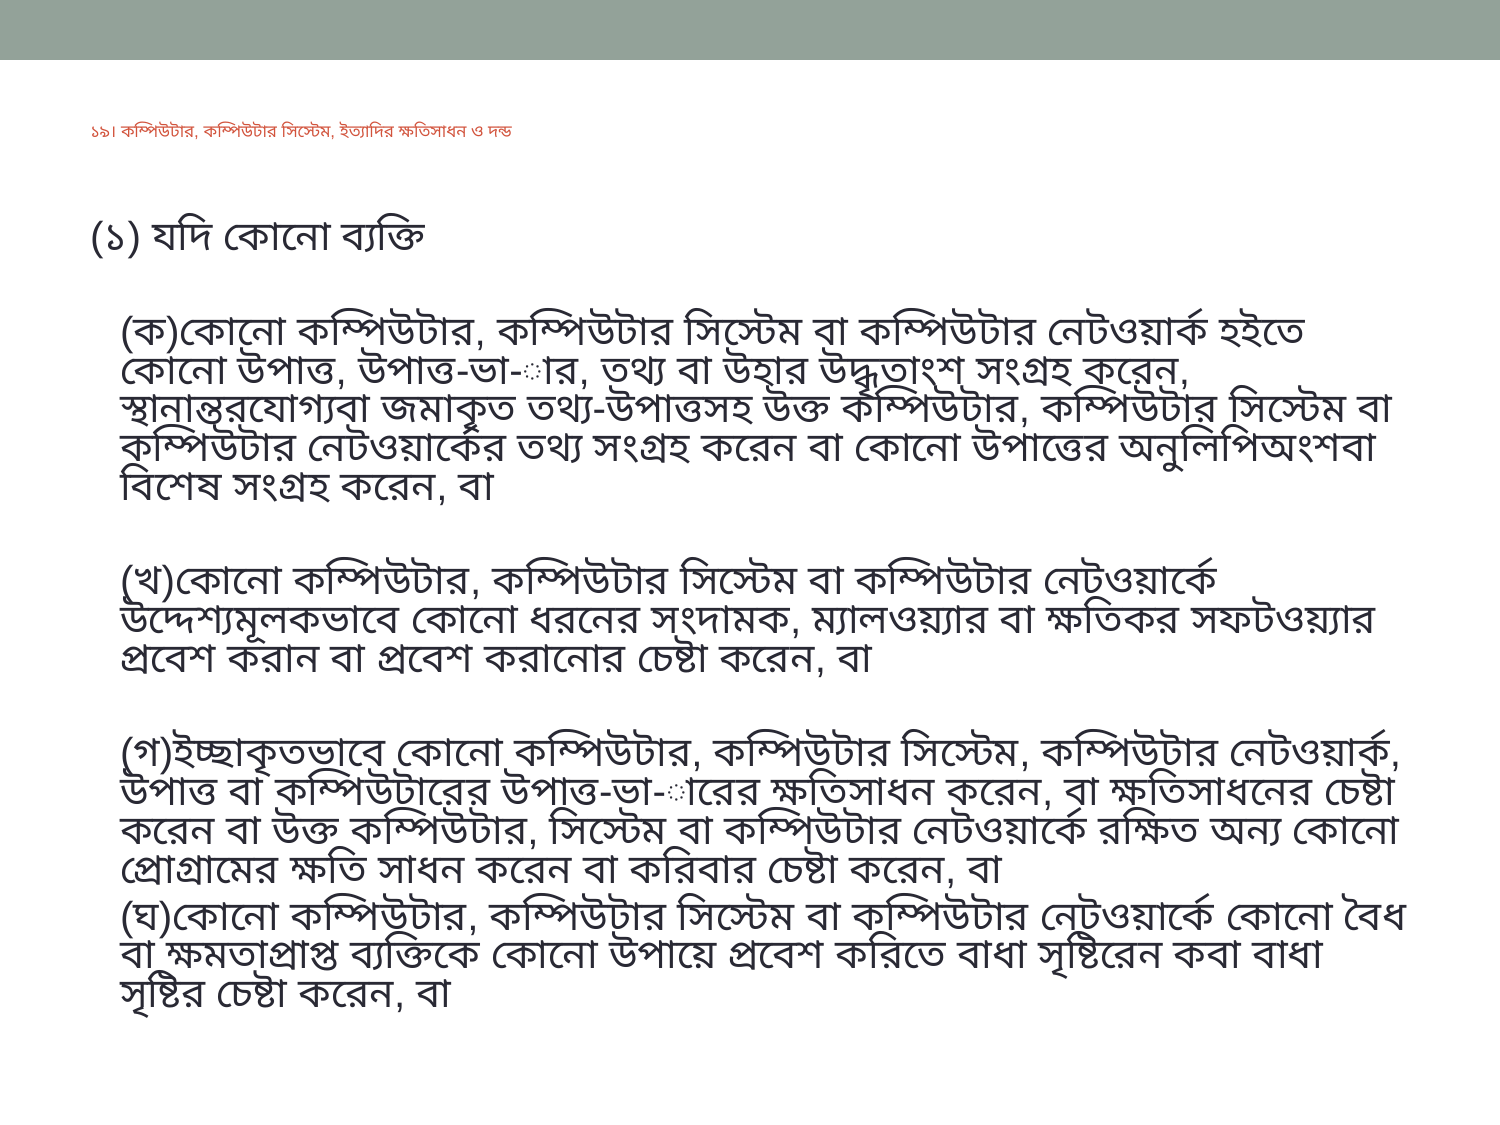

# ১৯। কম্পিউটার, কম্পিউটার সিস্টেম, ইত্যাদির ক্ষতিসাধন ও দন্ড
(১) যদি কোনো ব্যক্তি

	(ক)কোনো কম্পিউটার, কম্পিউটার সিস্টেম বা কম্পিউটার নেটওয়ার্ক হইতে কোনো উপাত্ত, উপাত্ত-ভা-ার, তথ্য বা উহার উদ্ধৃতাংশ সংগ্রহ করেন, স্থানান্তরযোগ্যবা জমাকৃত তথ্য-উপাত্তসহ উক্ত কম্পিউটার, কম্পিউটার সিস্টেম বা কম্পিউটার নেটওয়ার্কের তথ্য সংগ্রহ করেন বা কোনো উপাত্তের অনুলিপিঅংশবা বিশেষ সংগ্রহ করেন, বা

	(খ)কোনো কম্পিউটার, কম্পিউটার সিস্টেম বা কম্পিউটার নেটওয়ার্কে উদ্দেশ্যমূলকভাবে কোনো ধরনের সংদামক, ম্যালওয়্যার বা ক্ষতিকর সফটওয়্যার প্রবেশ করান বা প্রবেশ করানোর চেষ্টা করেন, বা

	(গ)ইচ্ছাকৃতভাবে কোনো কম্পিউটার, কম্পিউটার সিস্টেম, কম্পিউটার নেটওয়ার্ক, উপাত্ত বা কম্পিউটারের উপাত্ত-ভা-ারের ক্ষতিসাধন করেন, বা ক্ষতিসাধনের চেষ্টা করেন বা উক্ত কম্পিউটার, সিস্টেম বা কম্পিউটার নেটওয়ার্কে রক্ষিত অন্য কোনো প্রোগ্রামের ক্ষতি সাধন করেন বা করিবার চেষ্টা করেন, বা
	(ঘ)কোনো কম্পিউটার, কম্পিউটার সিস্টেম বা কম্পিউটার নেটওয়ার্কে কোনো বৈধ বা ক্ষমতাপ্রাপ্ত ব্যক্তিকে কোনো উপায়ে প্রবেশ করিতে বাধা সৃষ্টিরেন কবা বাধা সৃষ্টির চেষ্টা করেন, বা